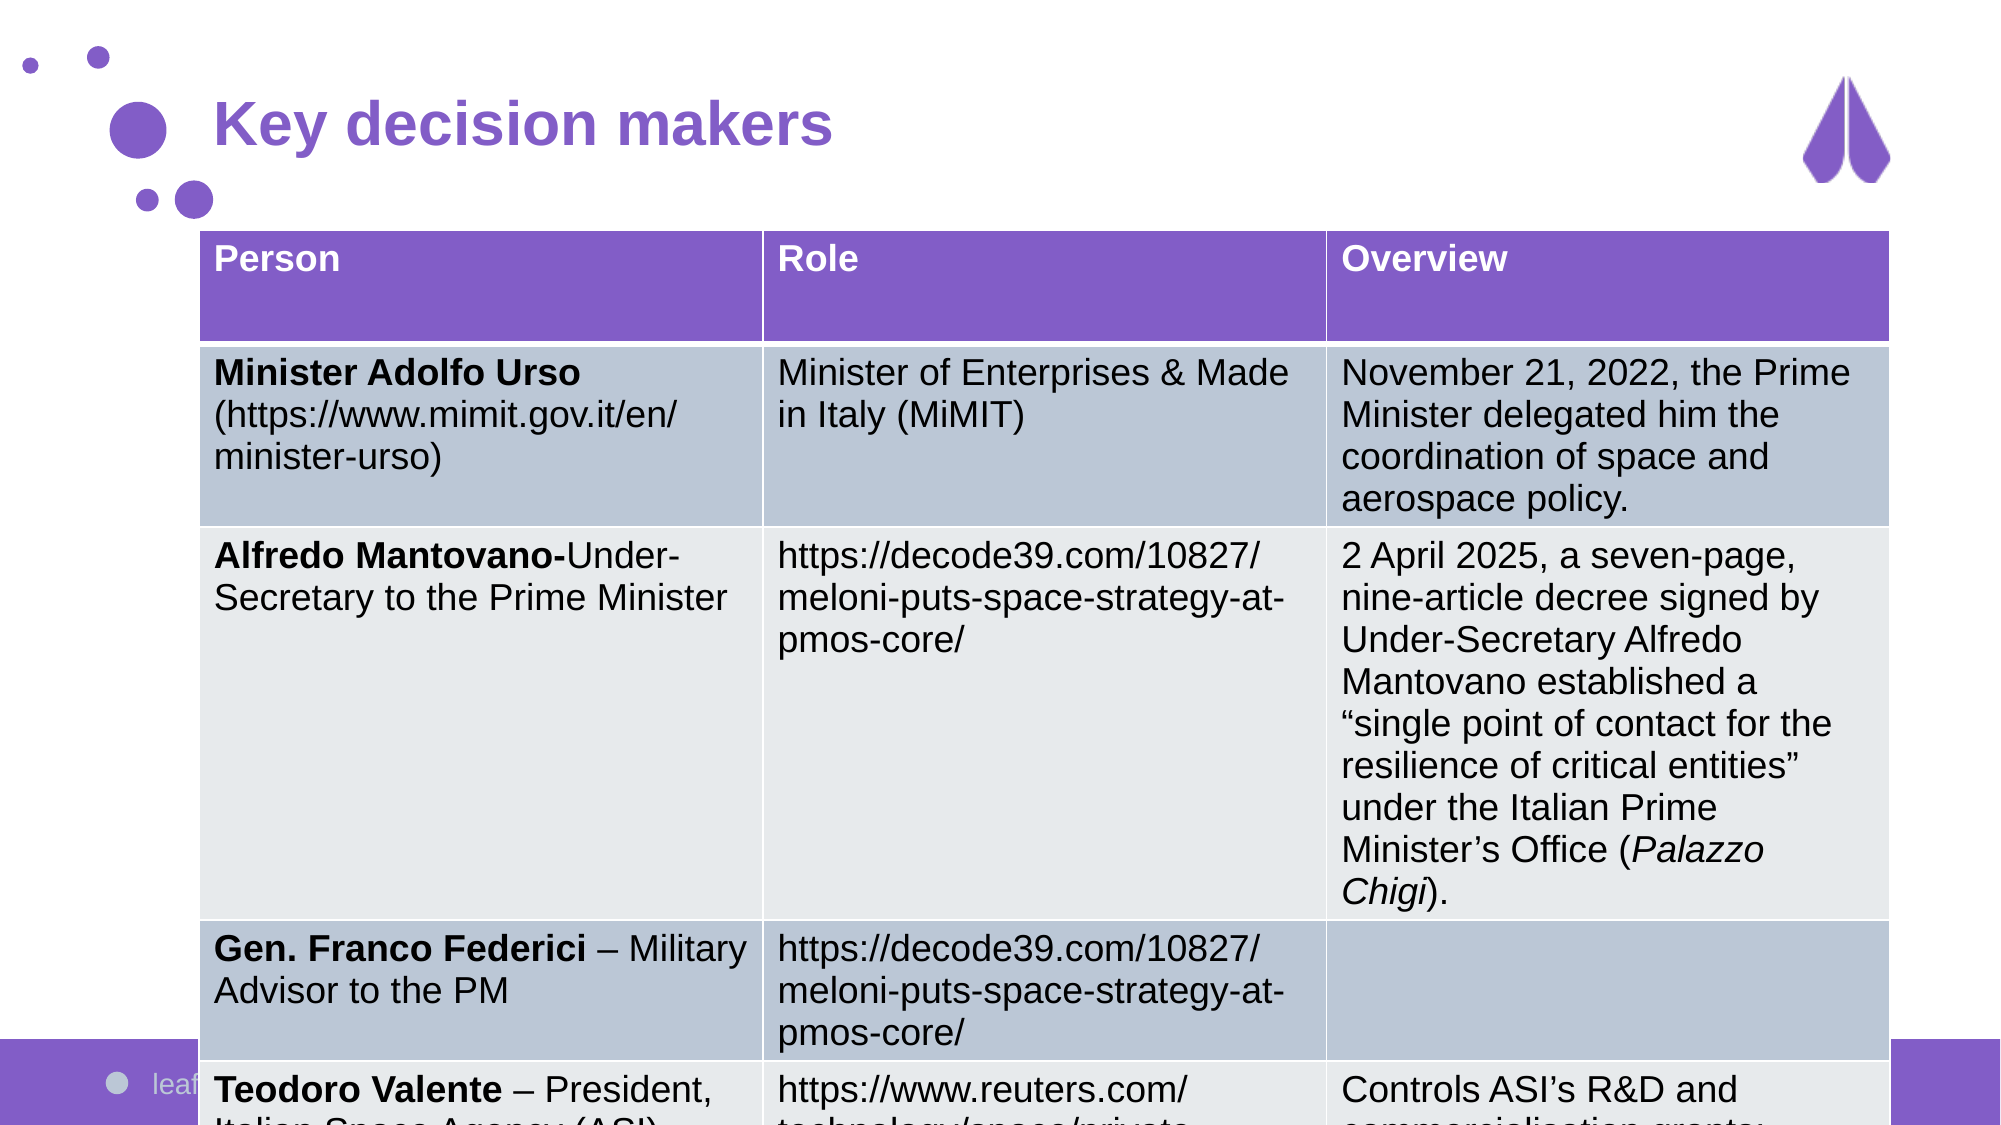

# Key decision makers
| Person | Role | Overview |
| --- | --- | --- |
| Minister Adolfo Urso (https://www.mimit.gov.it/en/minister-urso) | Minister of Enterprises & Made in Italy (MiMIT) | November 21, 2022, the Prime Minister delegated him the coordination of space and aerospace policy. |
| Alfredo Mantovano-Under-Secretary to the Prime Minister | https://decode39.com/10827/meloni-puts-space-strategy-at-pmos-core/ | 2 April 2025, a seven-page, nine-article decree signed by Under-Secretary Alfredo Mantovano established a “single point of contact for the resilience of critical entities” under the Italian Prime Minister’s Office (Palazzo Chigi). |
| Gen. Franco Federici – Military Advisor to the PM | https://decode39.com/10827/meloni-puts-space-strategy-at-pmos-core/ |  |
| Teodoro Valente – President, Italian Space Agency (ASI) | https://www.reuters.com/technology/space/private-investments-space-are-essential-head-italian-space-agency-says-2024-10-13/ | Controls ASI’s R&D and commercialisation grants; publicly champions private-sector investment in space. |
|  |  |  |